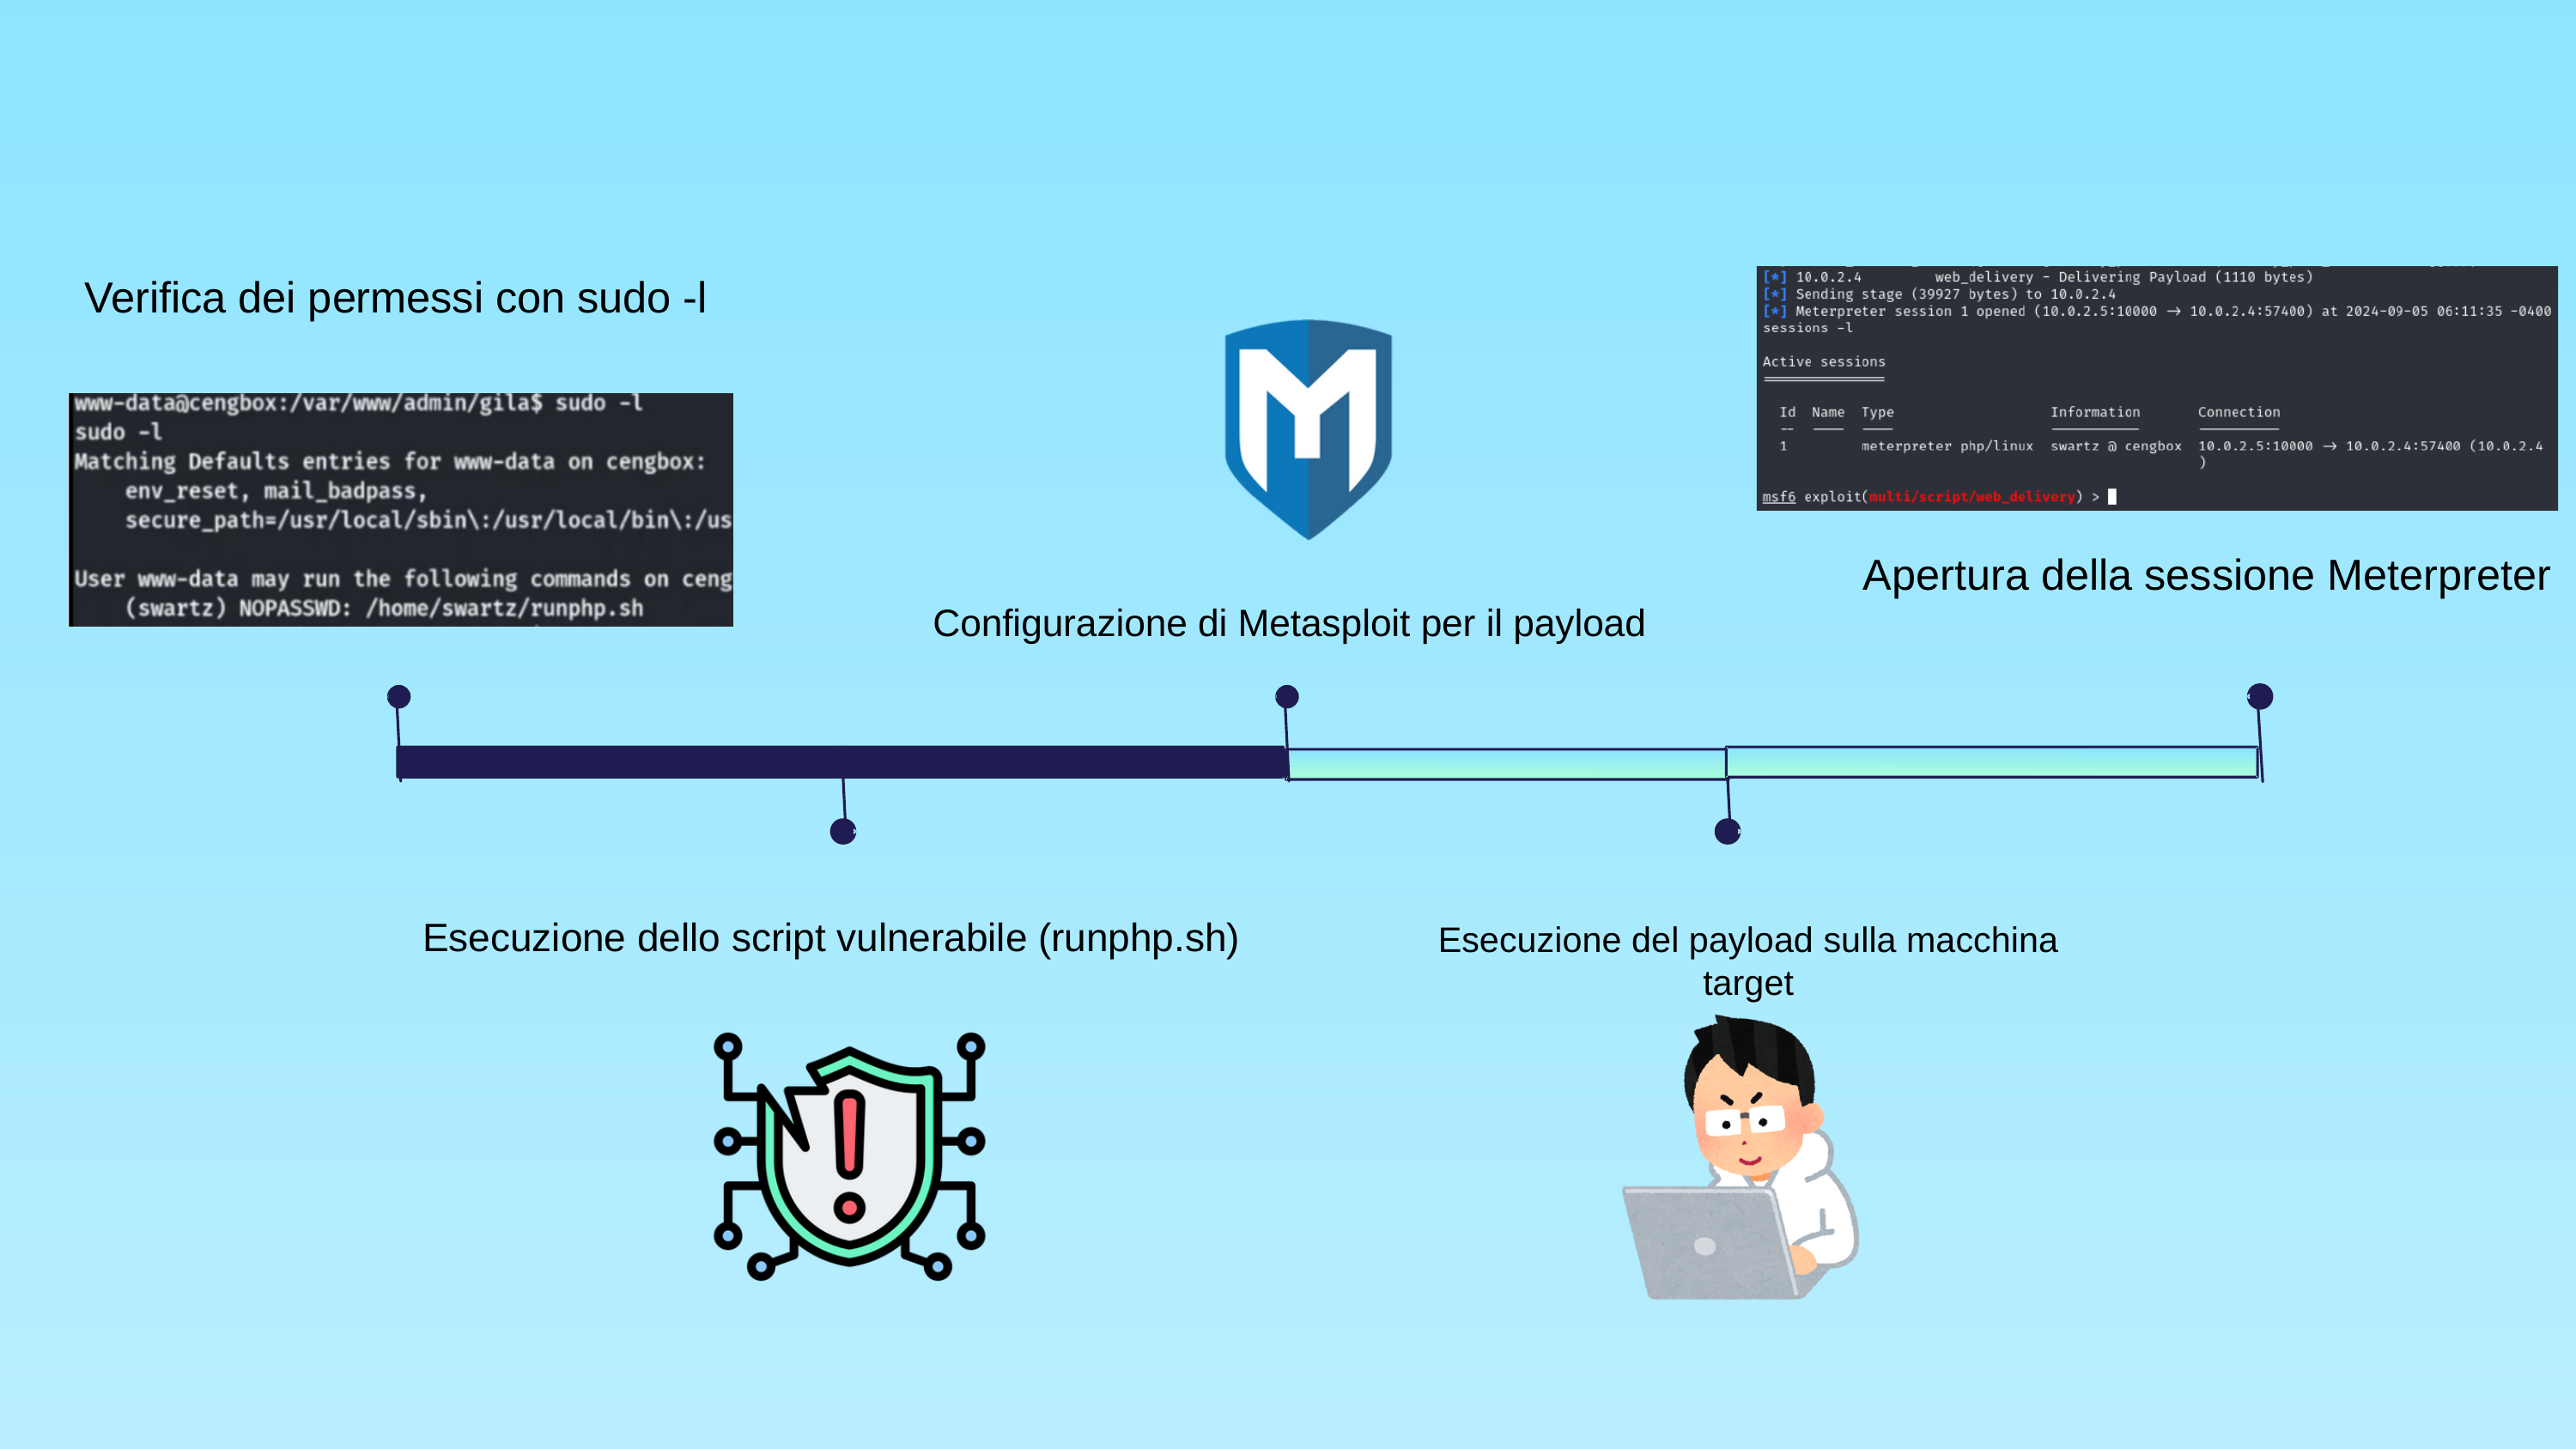

Verifica dei permessi con sudo -l

Apertura della sessione Meterpreter
Configurazione di Metasploit per il payload

Esecuzione dello script vulnerabile (runphp.sh)
Esecuzione del payload sulla macchina target